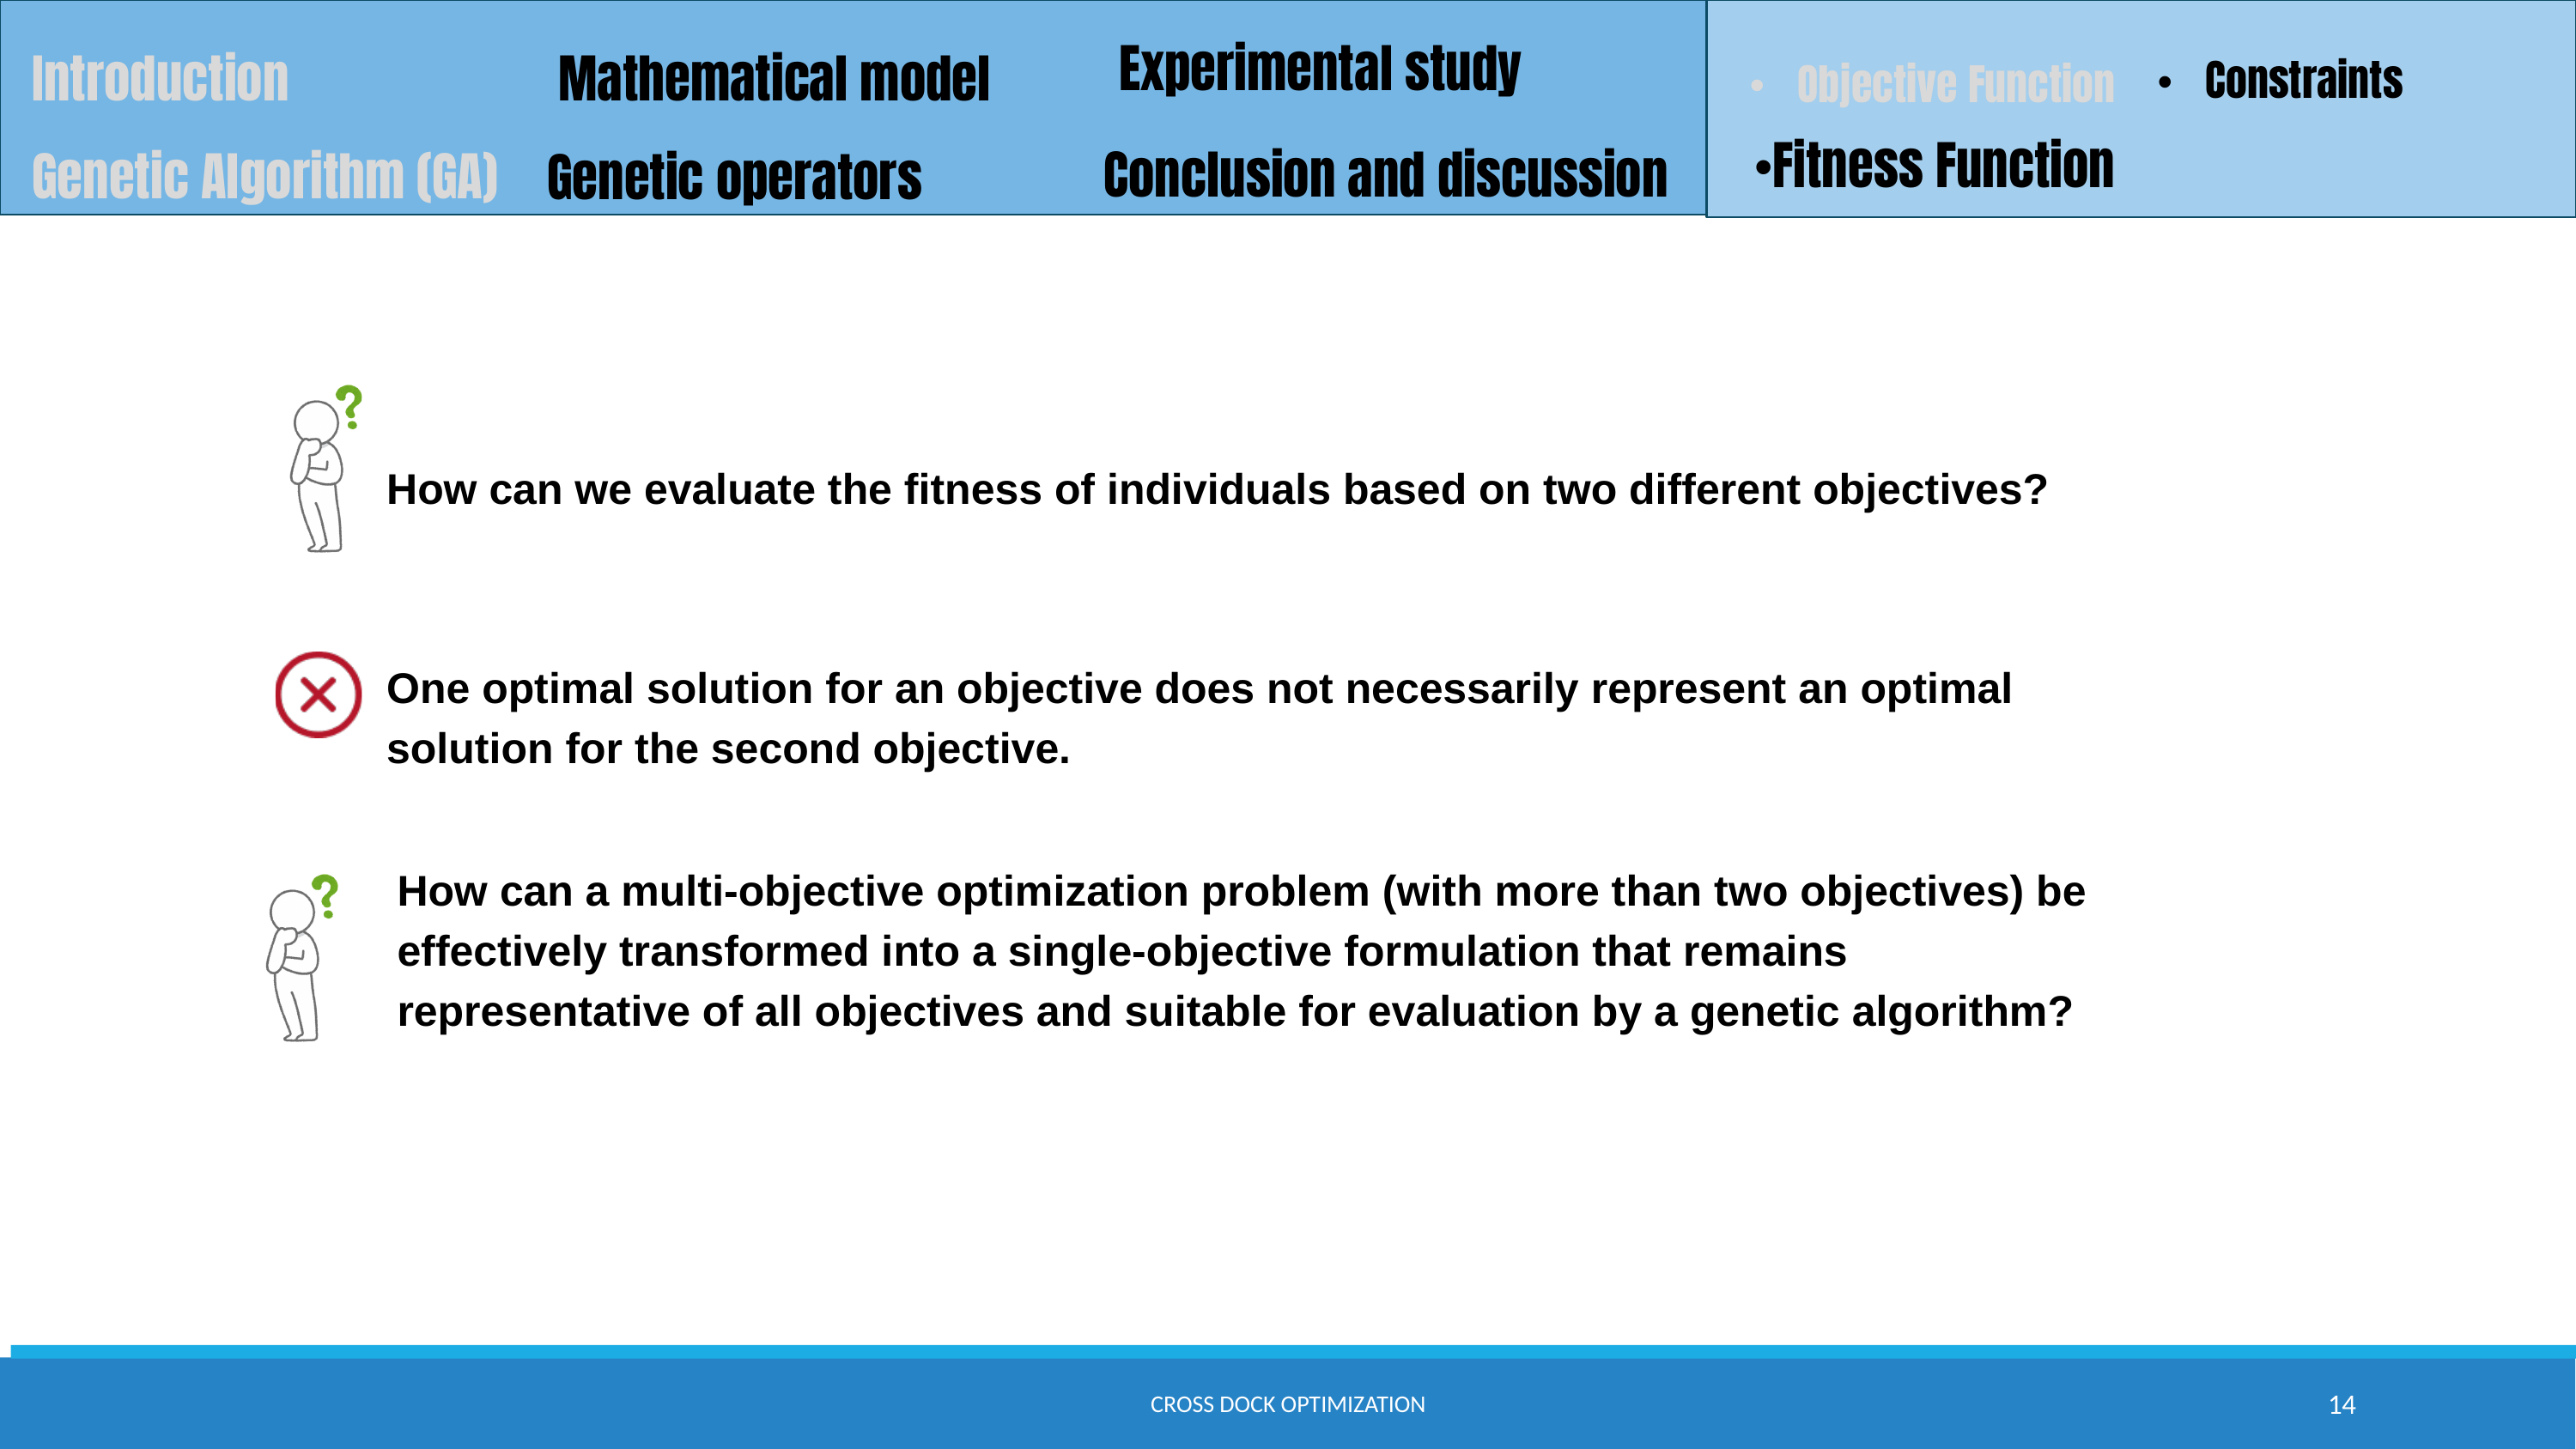

Experimental study
Constraints
Introduction
Mathematical model
Objective Function
Fitness Function
Conclusion and discussion
Genetic Algorithm (GA)
Genetic operators

How can we evaluate the fitness of individuals based on two different objectives?

One optimal solution for an objective does not necessarily represent an optimal solution for the second objective.
How can a multi-objective optimization problem (with more than two objectives) be effectively transformed into a single-objective formulation that remains representative of all objectives and suitable for evaluation by a genetic algorithm?

Cross dock optimization
14